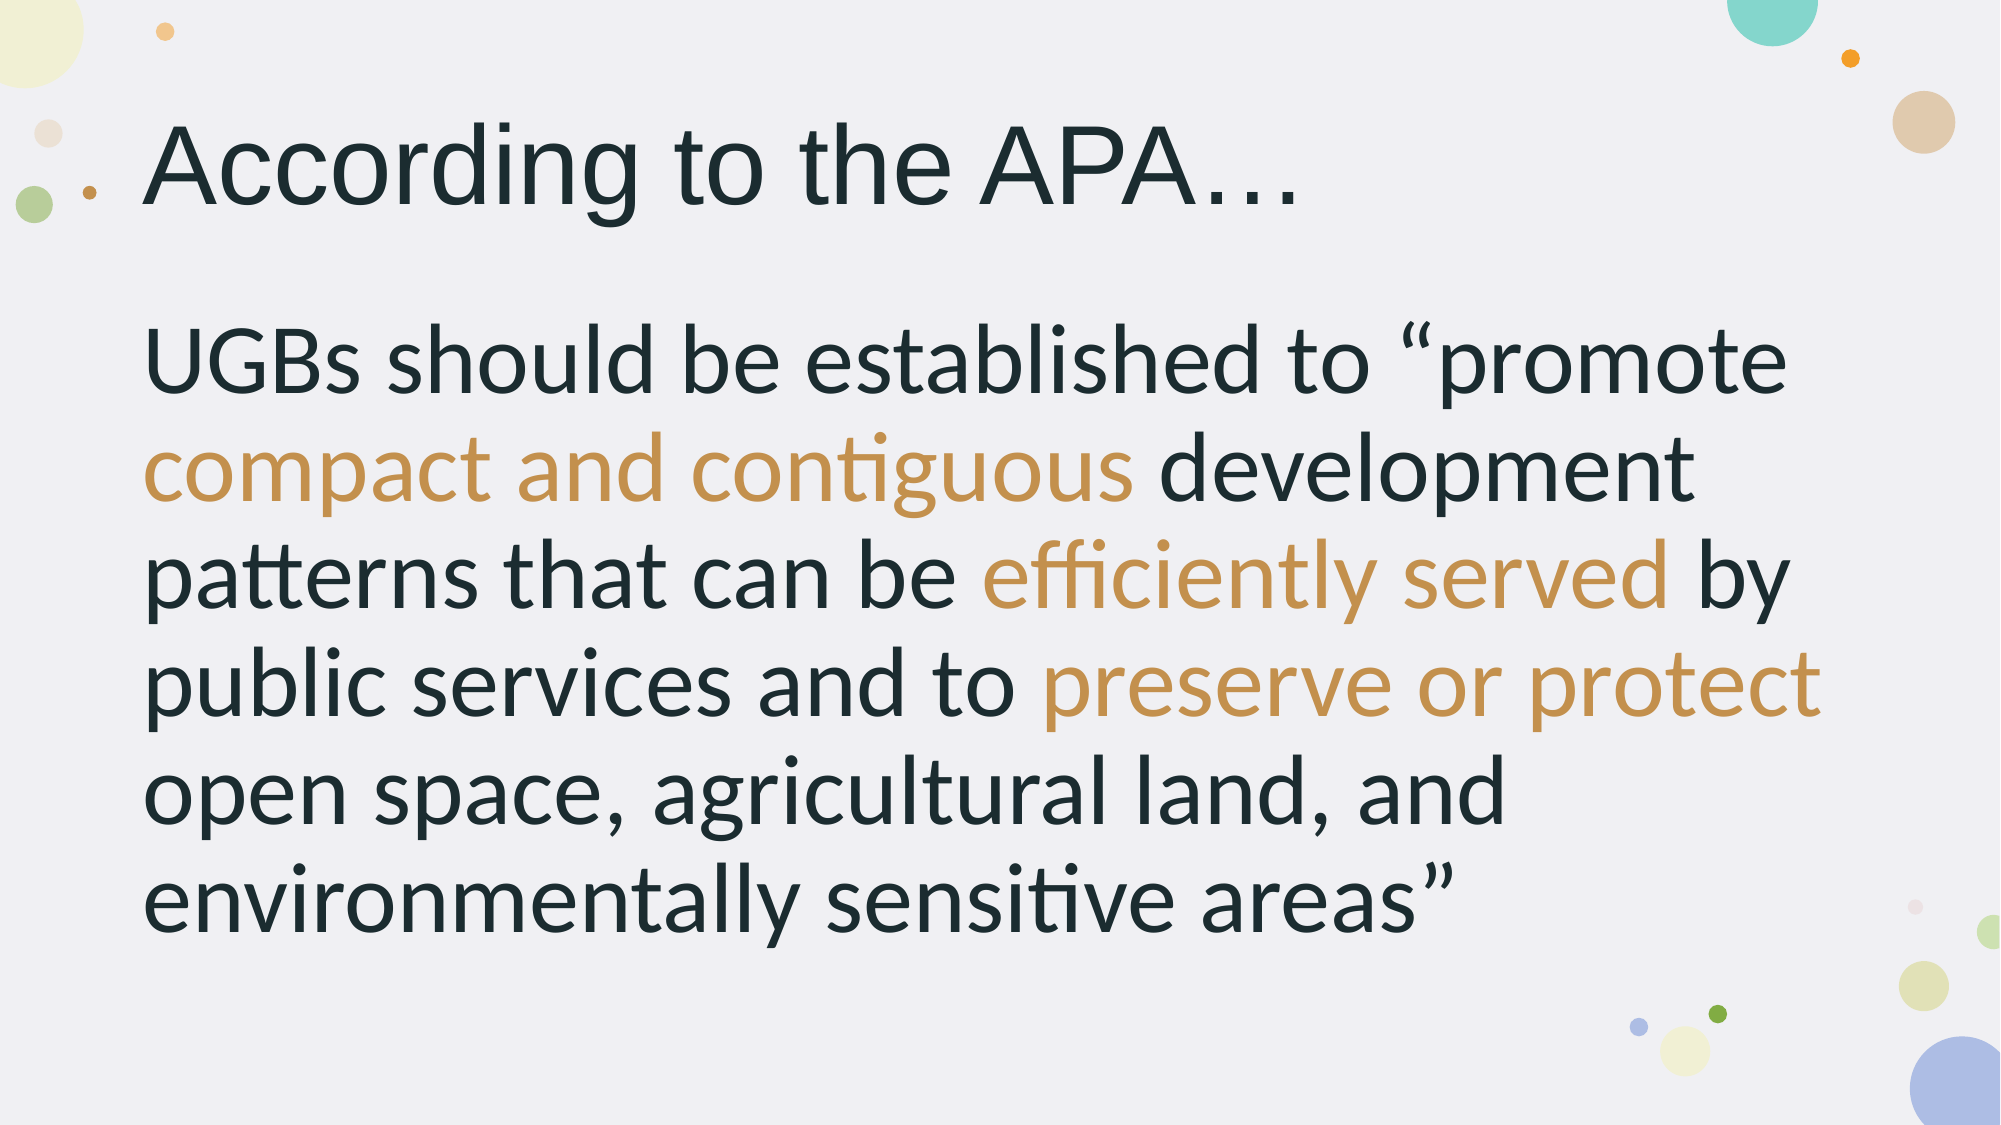

# According to the APA…
UGBs should be established to “promote compact and contiguous development patterns that can be efficiently served by public services and to preserve or protect open space, agricultural land, and environmentally sensitive areas”